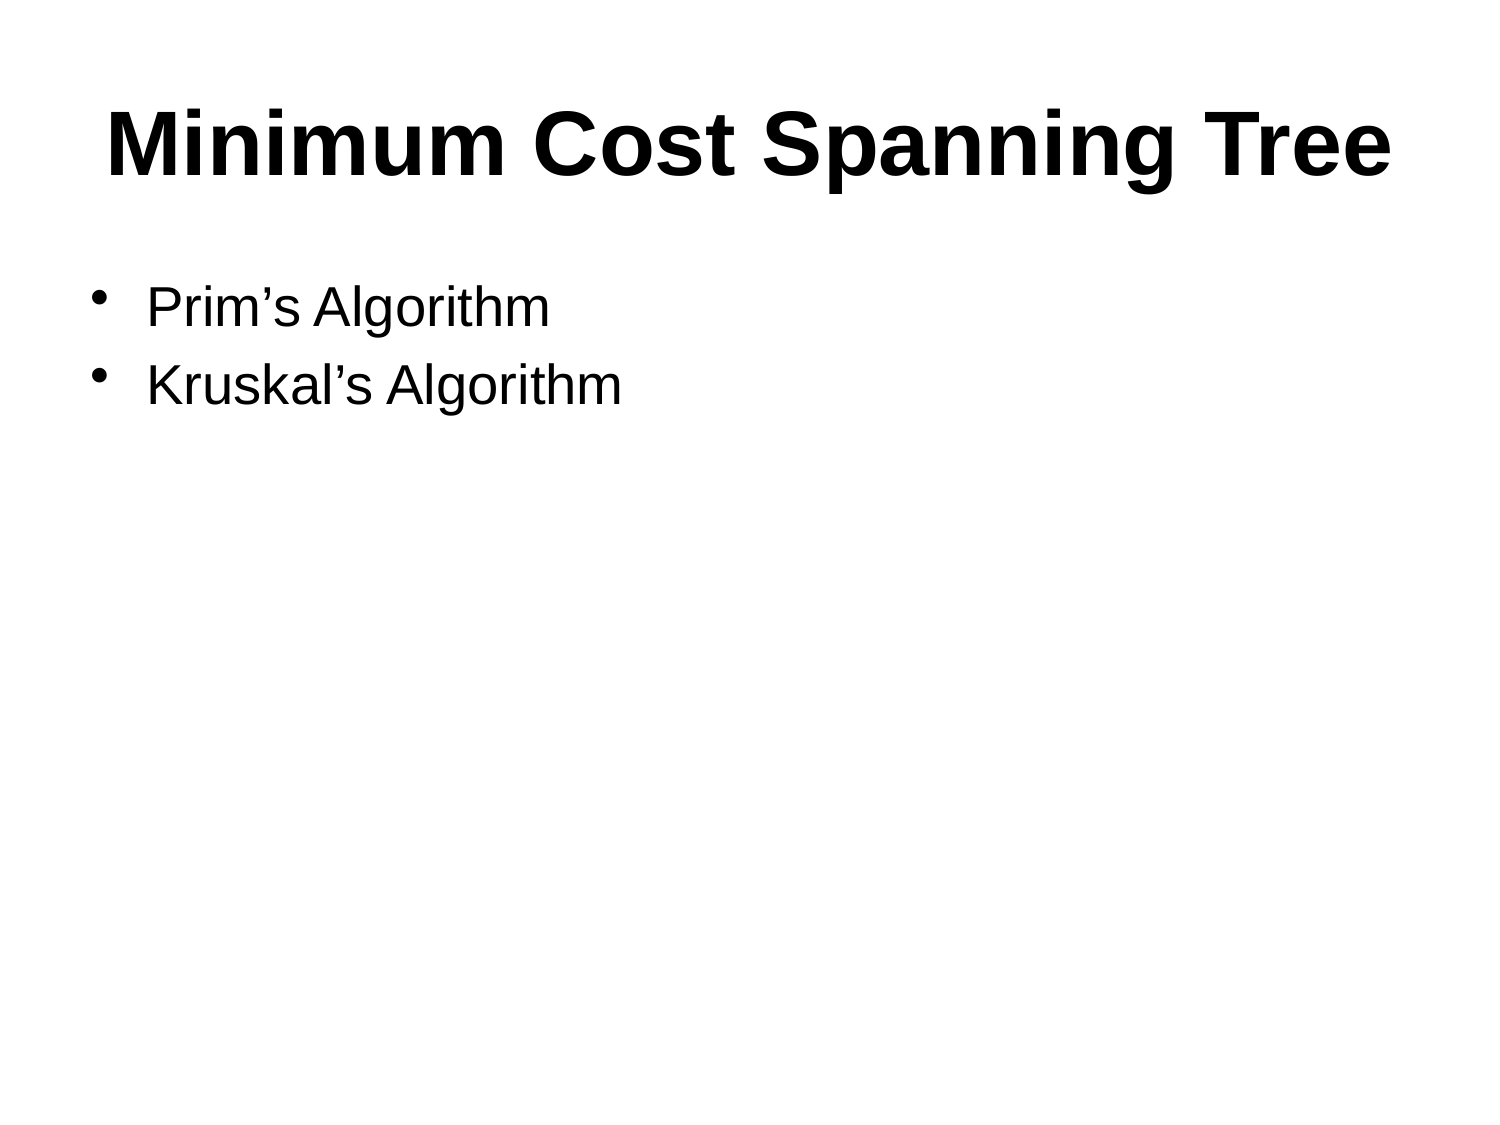

# Minimum Cost Spanning Tree
Prim’s Algorithm
Kruskal’s Algorithm